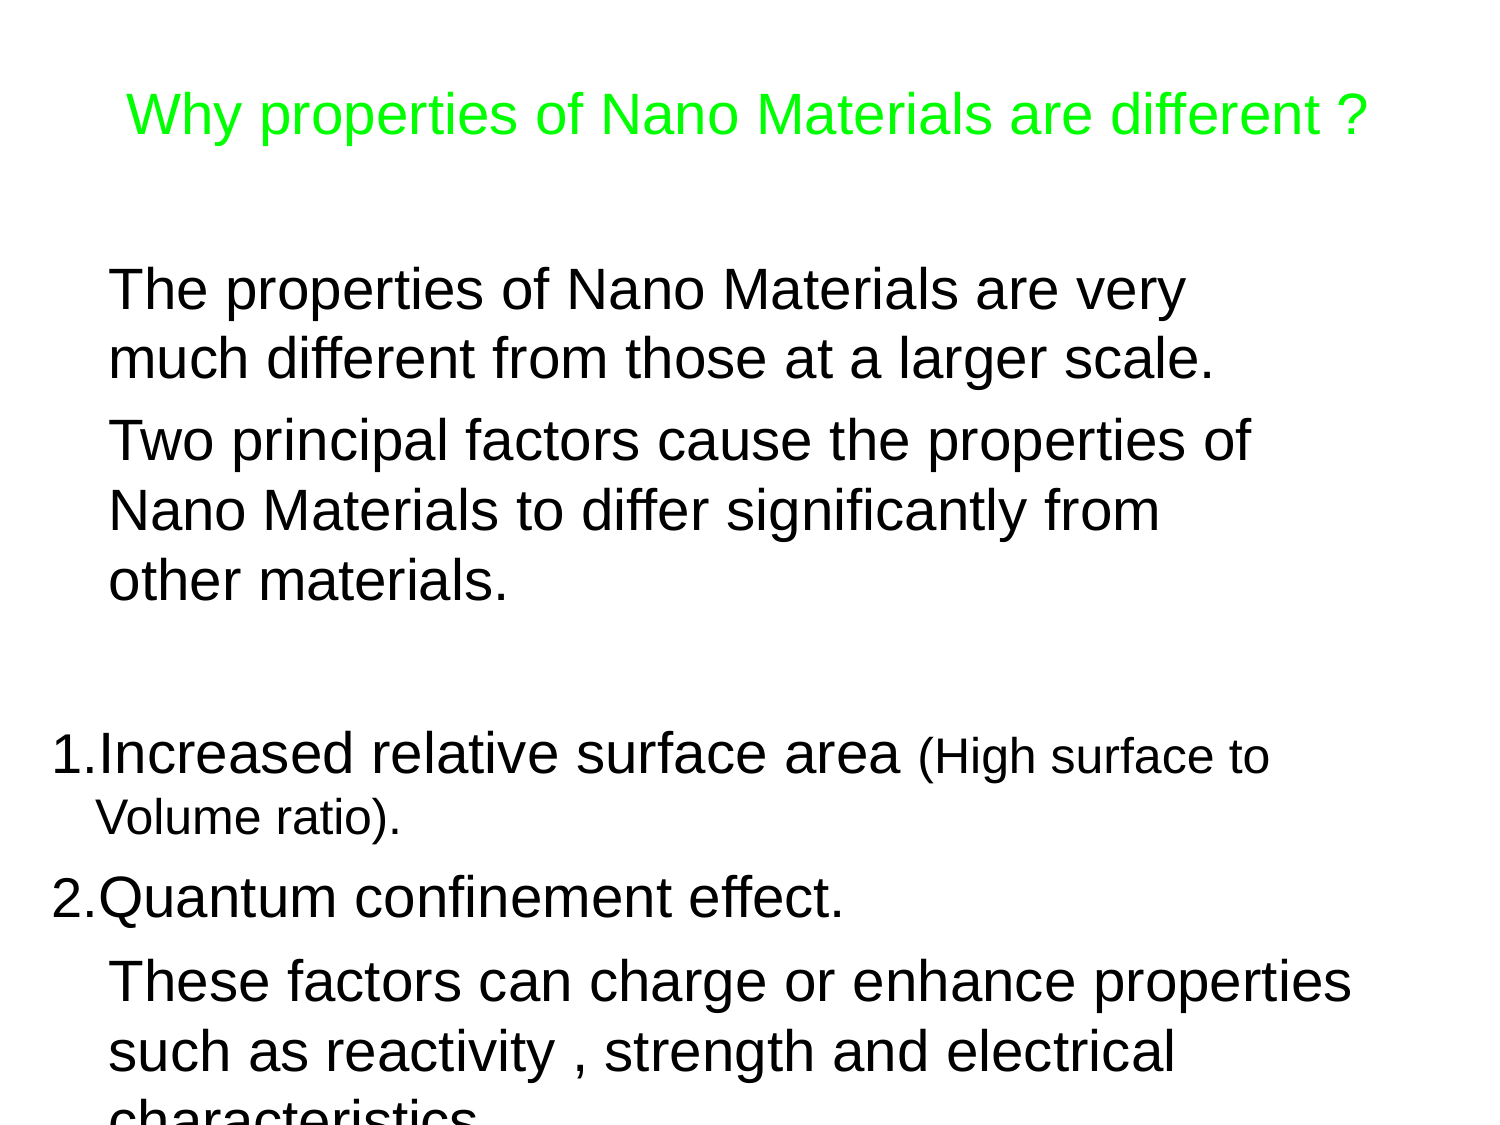

Why properties of Nano Materials are different ?

The properties of Nano Materials are very much different from those at a larger scale.
Two principal factors cause the properties of Nano Materials to differ significantly from other materials.

Increased relative surface area (High surface to Volume ratio).
Quantum confinement effect.
These factors can charge or enhance properties such as reactivity , strength and electrical characteristics.